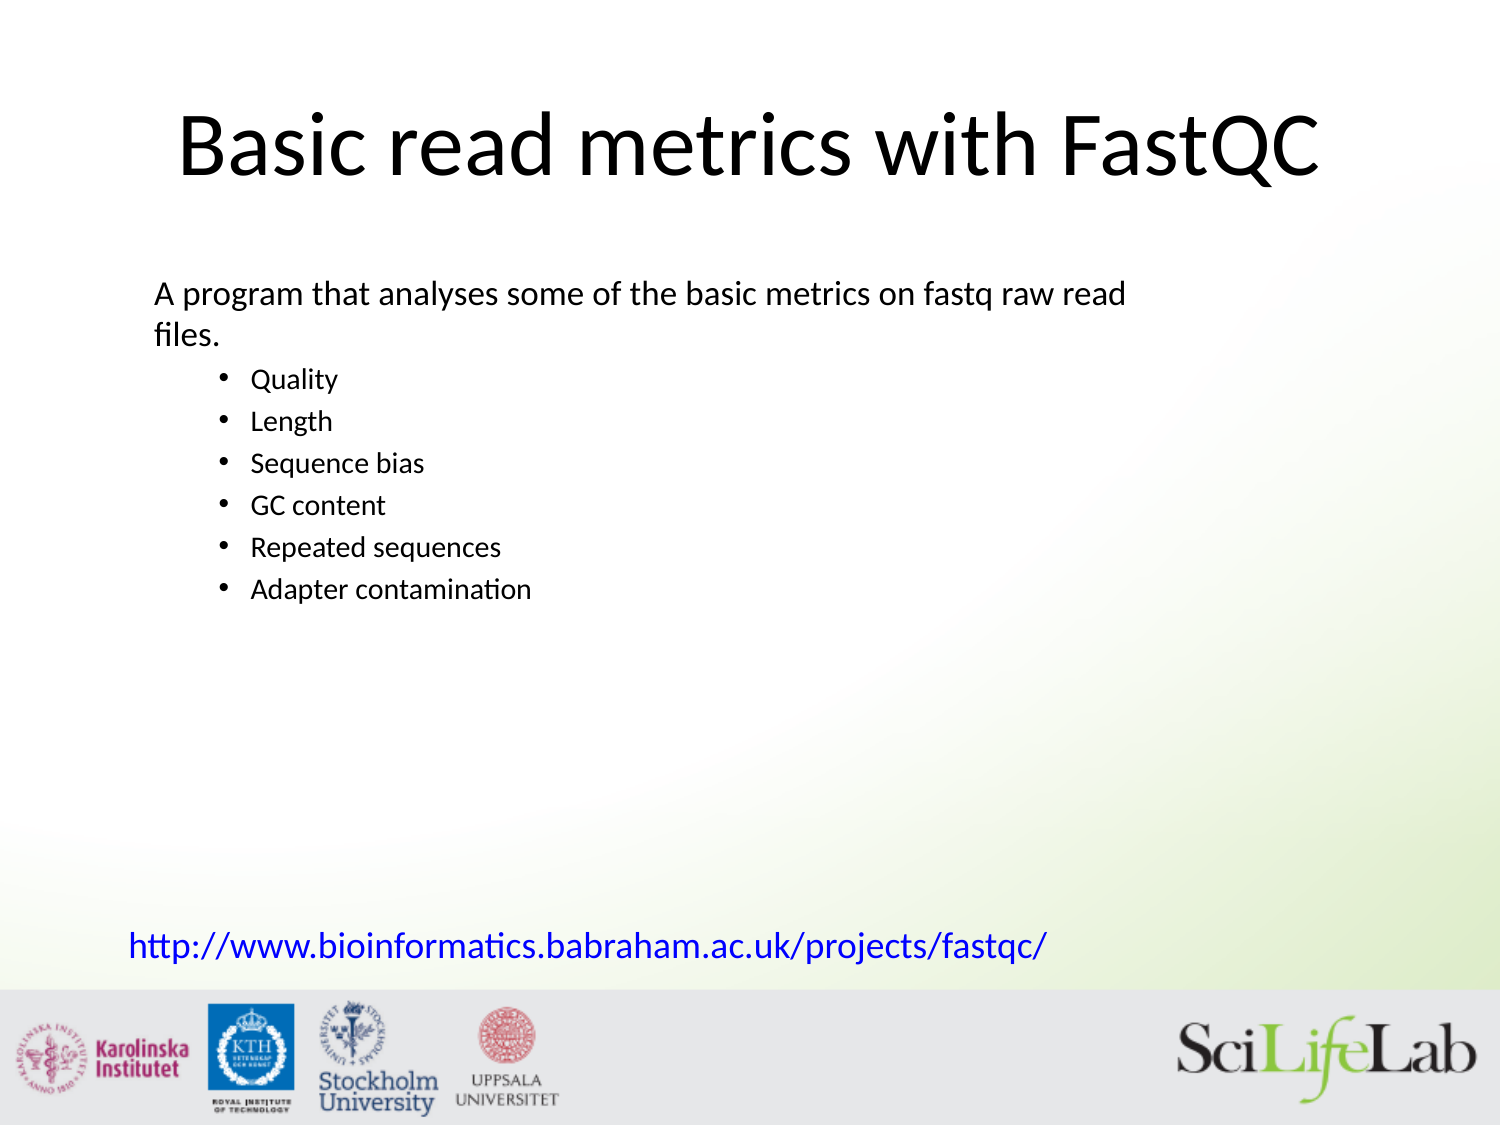

# Basic read metrics with FastQC
A program that analyses some of the basic metrics on fastq raw read files.
Quality
Length
Sequence bias
GC content
Repeated sequences
Adapter contamination

http://www.bioinformatics.babraham.ac.uk/projects/fastqc/